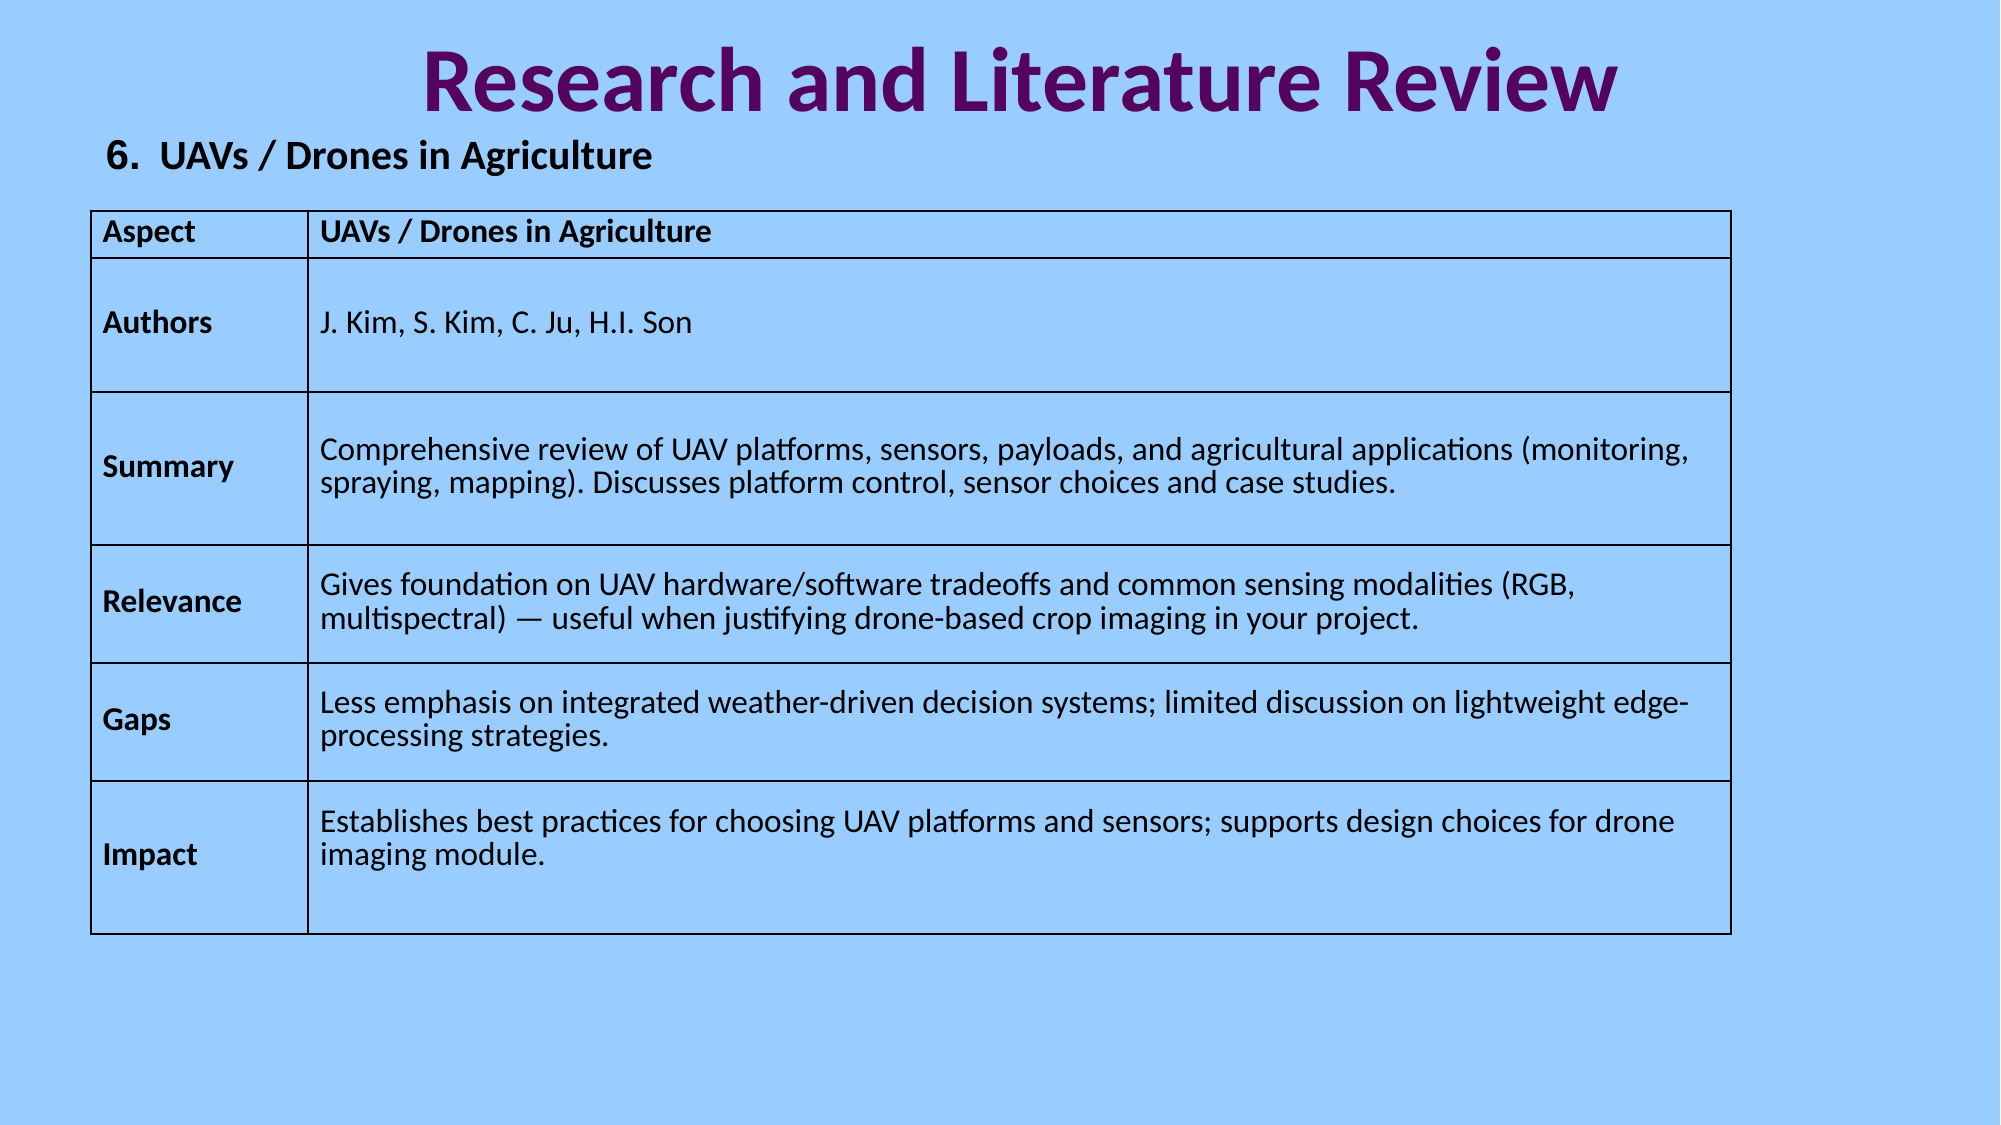

# Research and Literature Review
6.  UAVs / Drones in Agriculture
| Aspect | UAVs / Drones in Agriculture |
| --- | --- |
| Authors | J. Kim, S. Kim, C. Ju, H.I. Son |
| Summary | Comprehensive review of UAV platforms, sensors, payloads, and agricultural applications (monitoring, spraying, mapping). Discusses platform control, sensor choices and case studies. |
| Relevance | Gives foundation on UAV hardware/software tradeoffs and common sensing modalities (RGB, multispectral) — useful when justifying drone-based crop imaging in your project. |
| Gaps | Less emphasis on integrated weather-driven decision systems; limited discussion on lightweight edge-processing strategies. |
| Impact | Establishes best practices for choosing UAV platforms and sensors; supports design choices for drone imaging module. |